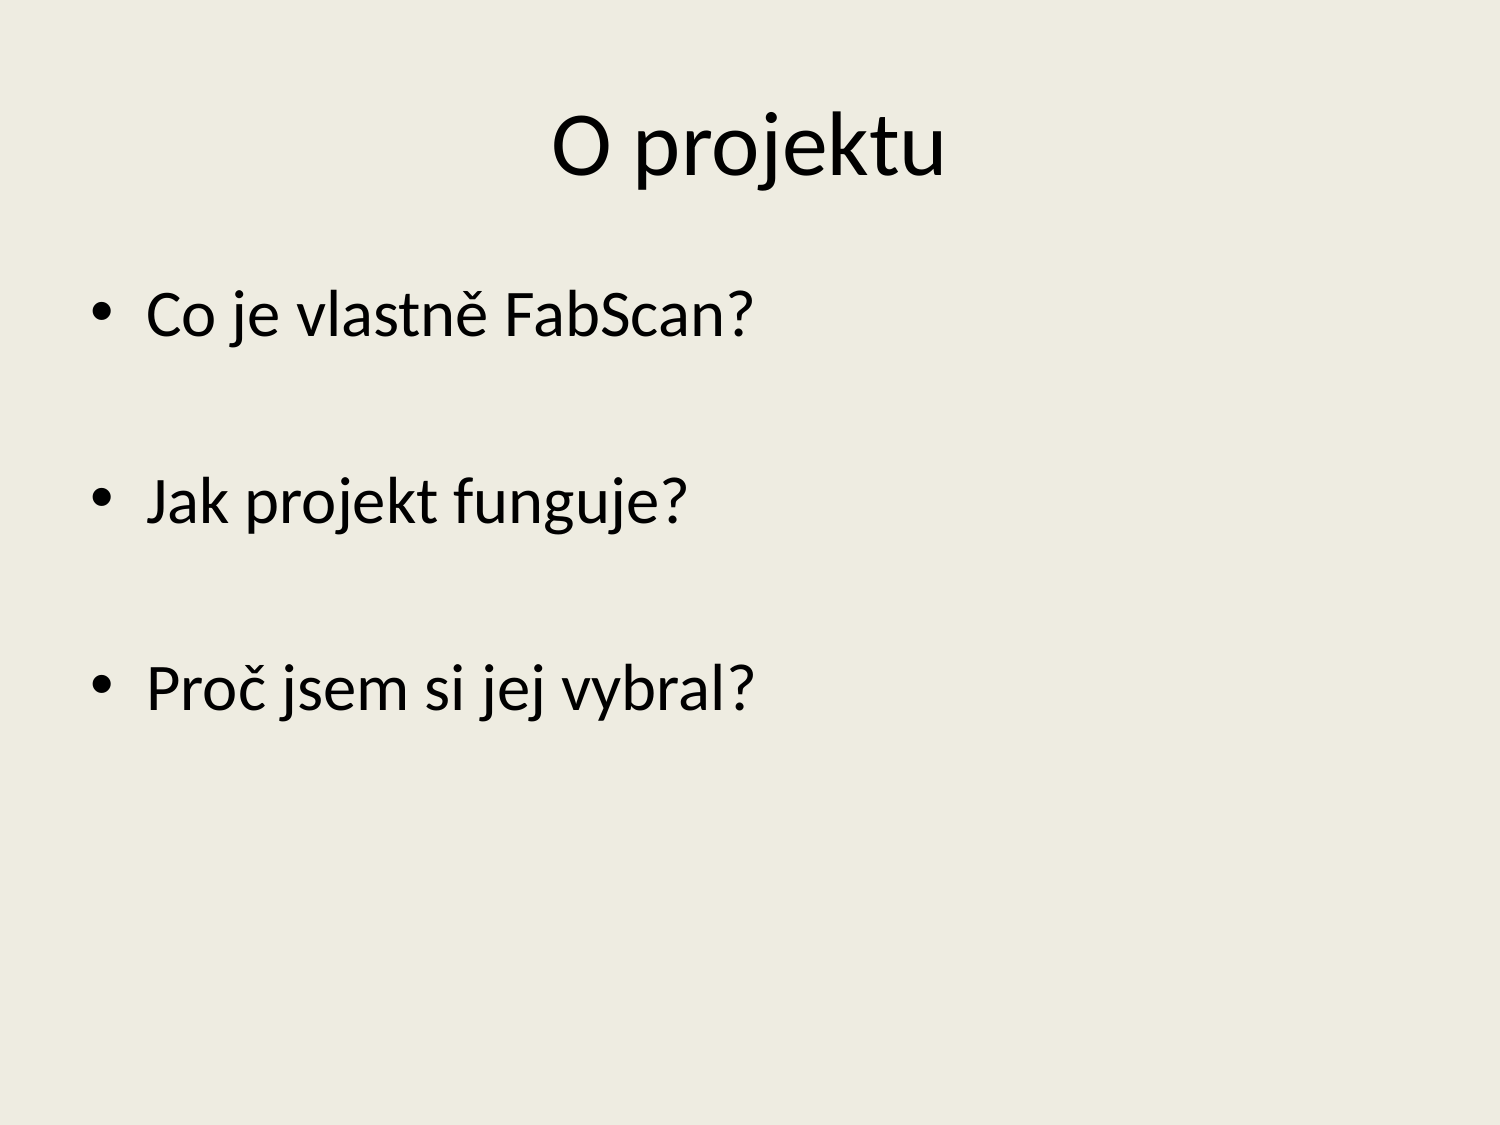

# O projektu
Co je vlastně FabScan?

Jak projekt funguje?

Proč jsem si jej vybral?